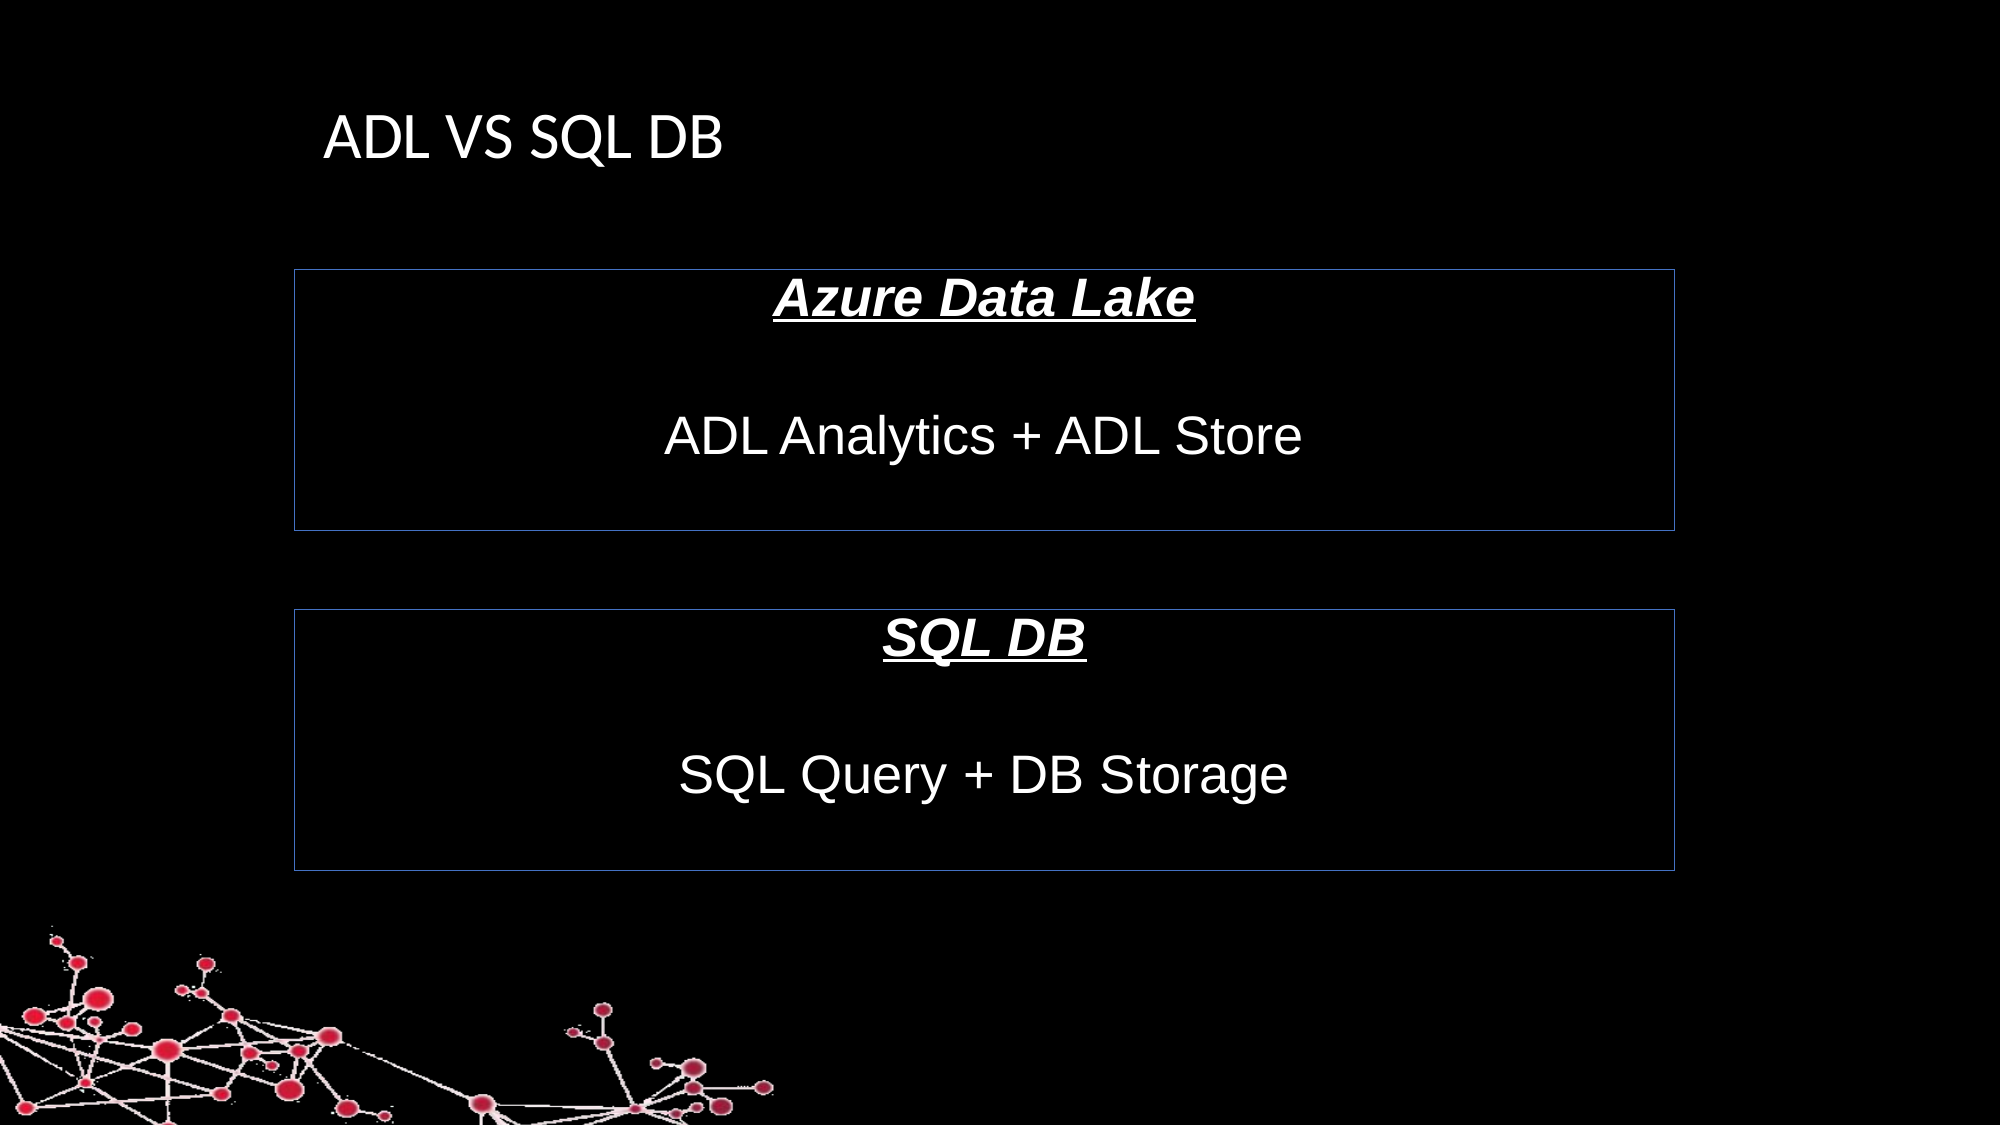

# ADL VS SQL DB
Azure Data Lake

ADL Analytics + ADL Store
SQL DB

SQL Query + DB Storage